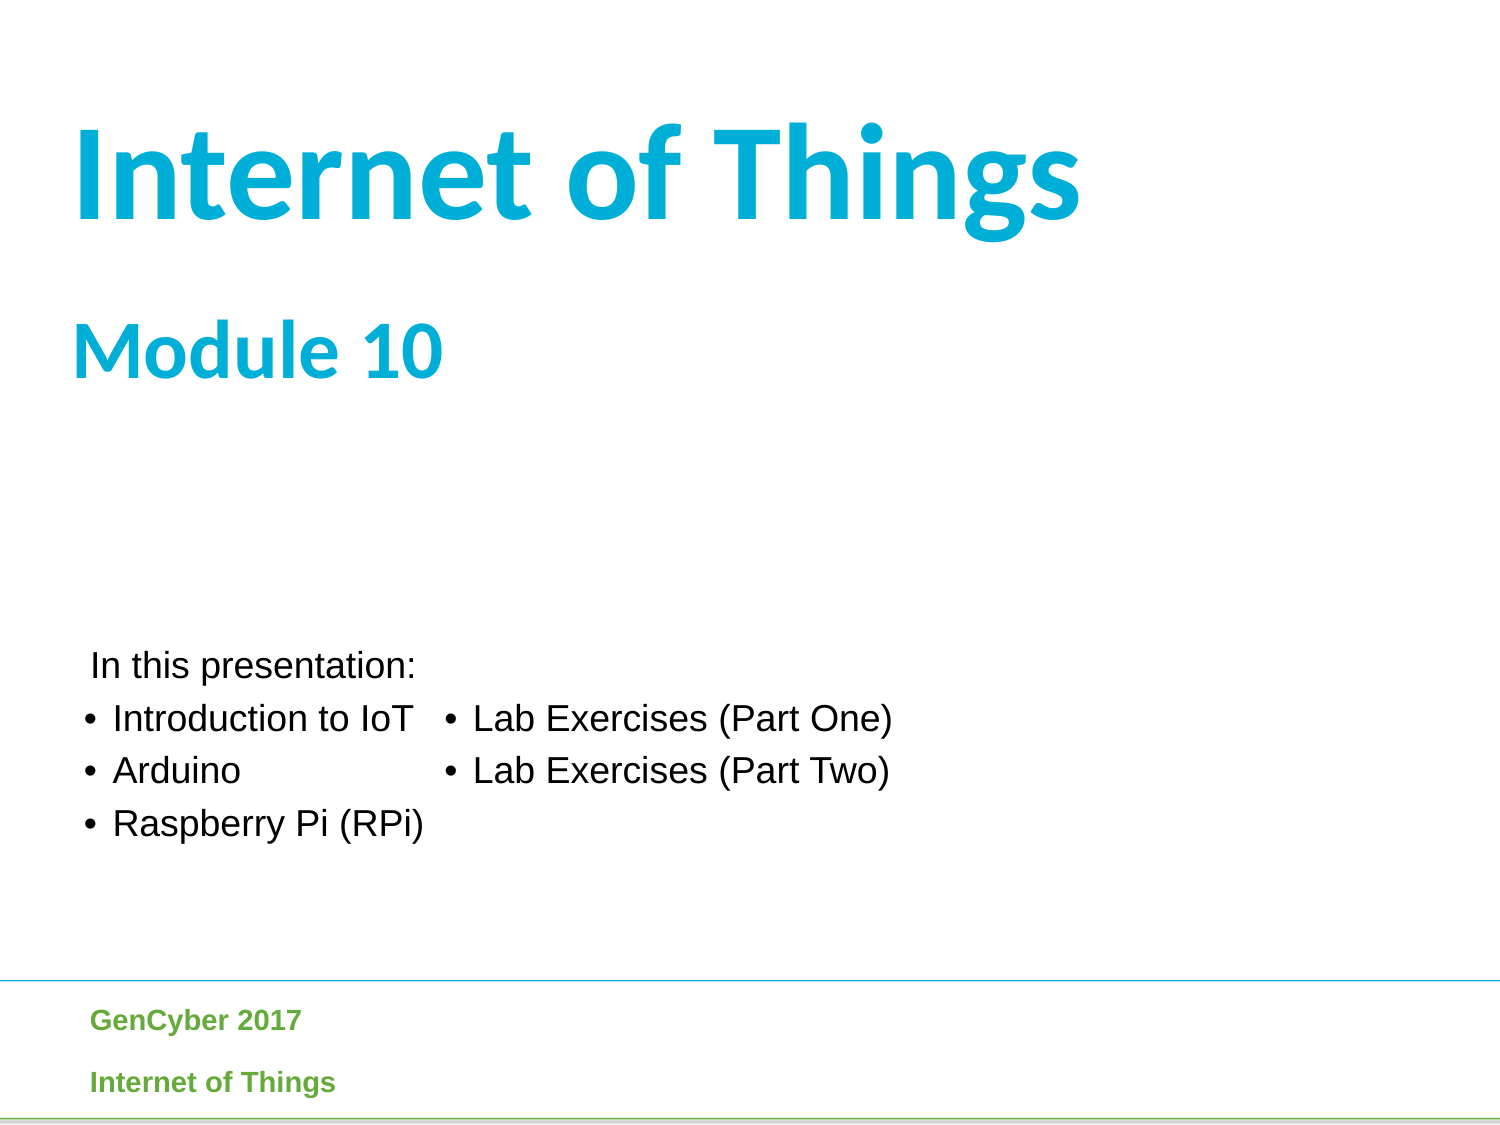

Internet of Things
Module 10
| In this presentation: |  |
| --- | --- |
| Introduction to IoT | Lab Exercises (Part One) |
| Arduino | Lab Exercises (Part Two) |
| Raspberry Pi (RPi) |  |
|  |  |
Internet of Things